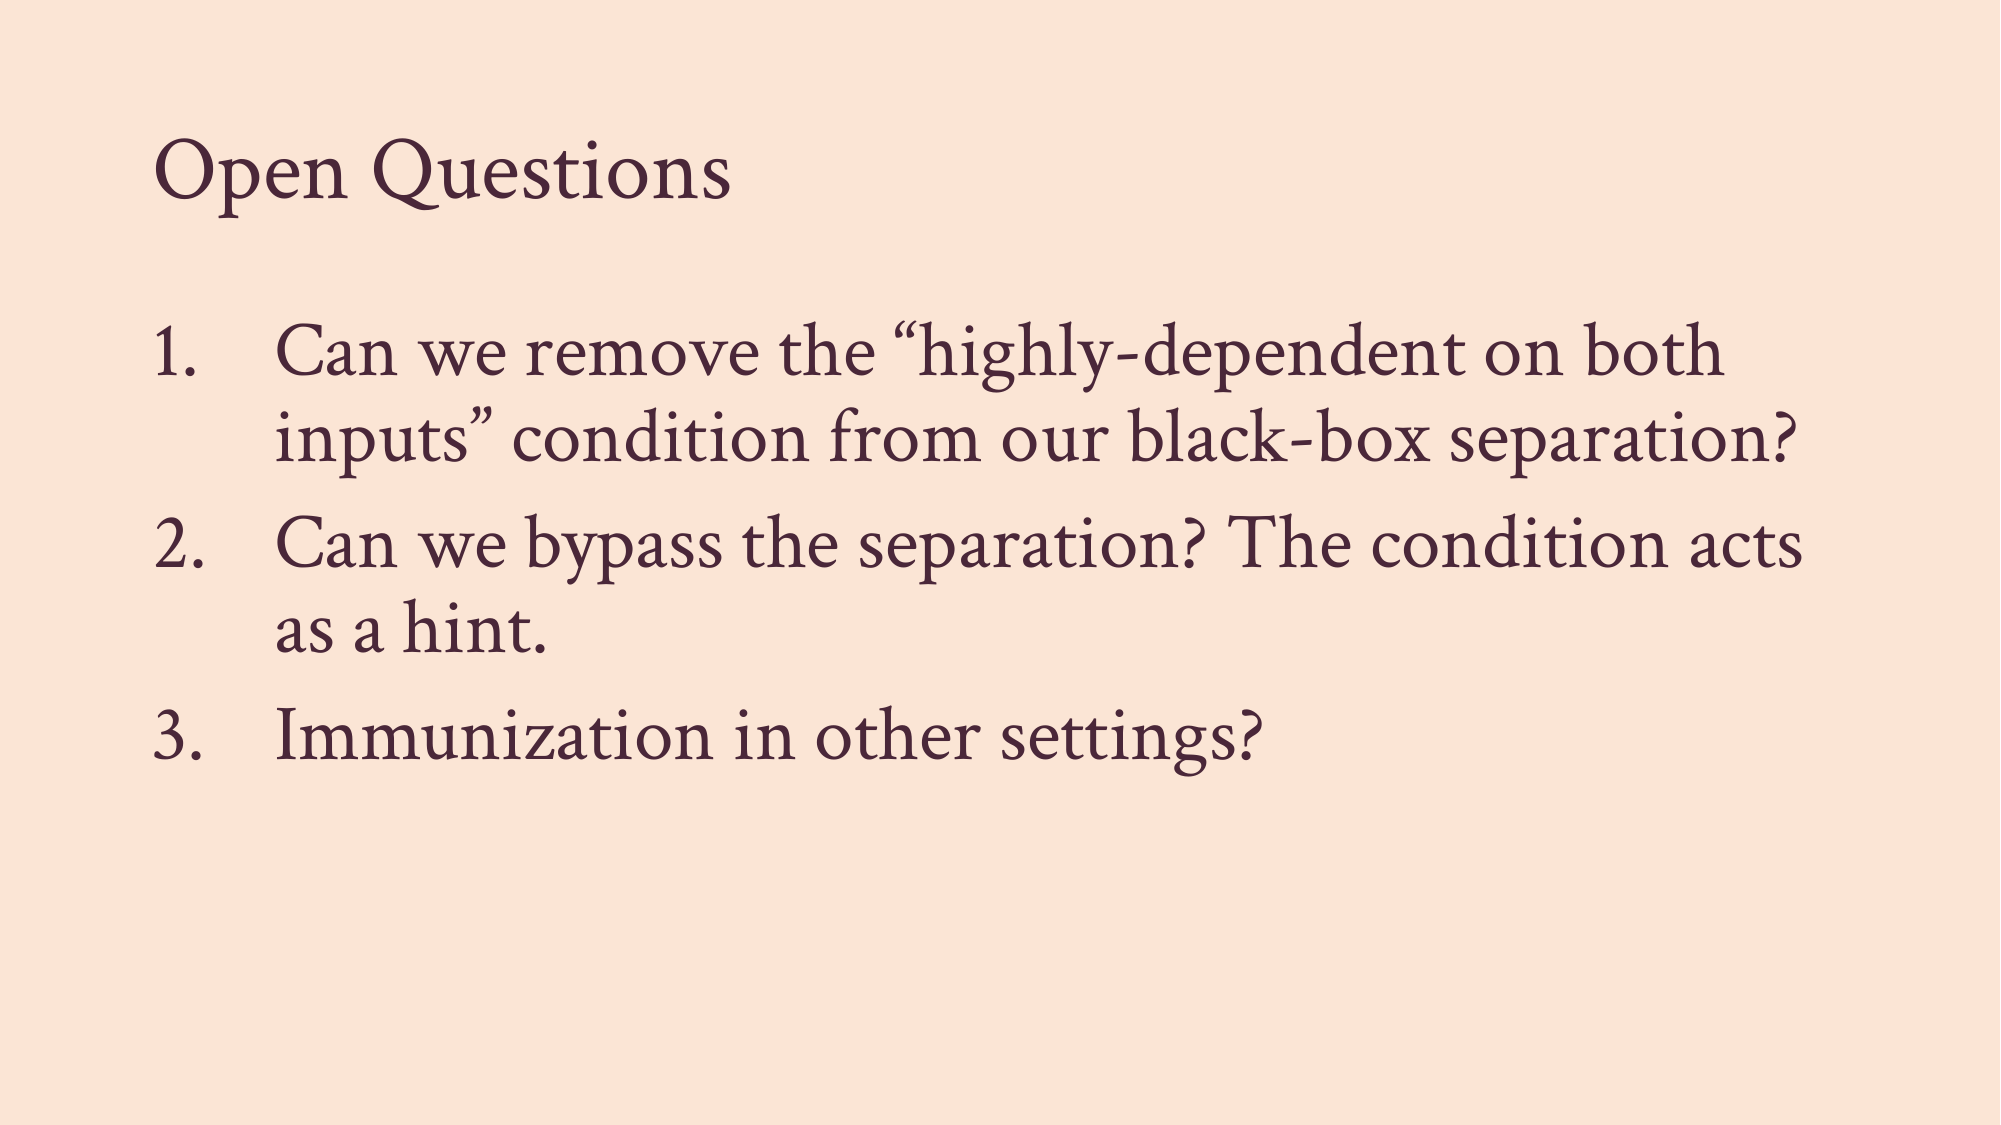

# Open Questions
Can we remove the “highly-dependent on both inputs” condition from our black-box separation?
Can we bypass the separation? The condition acts as a hint.
Immunization in other settings?